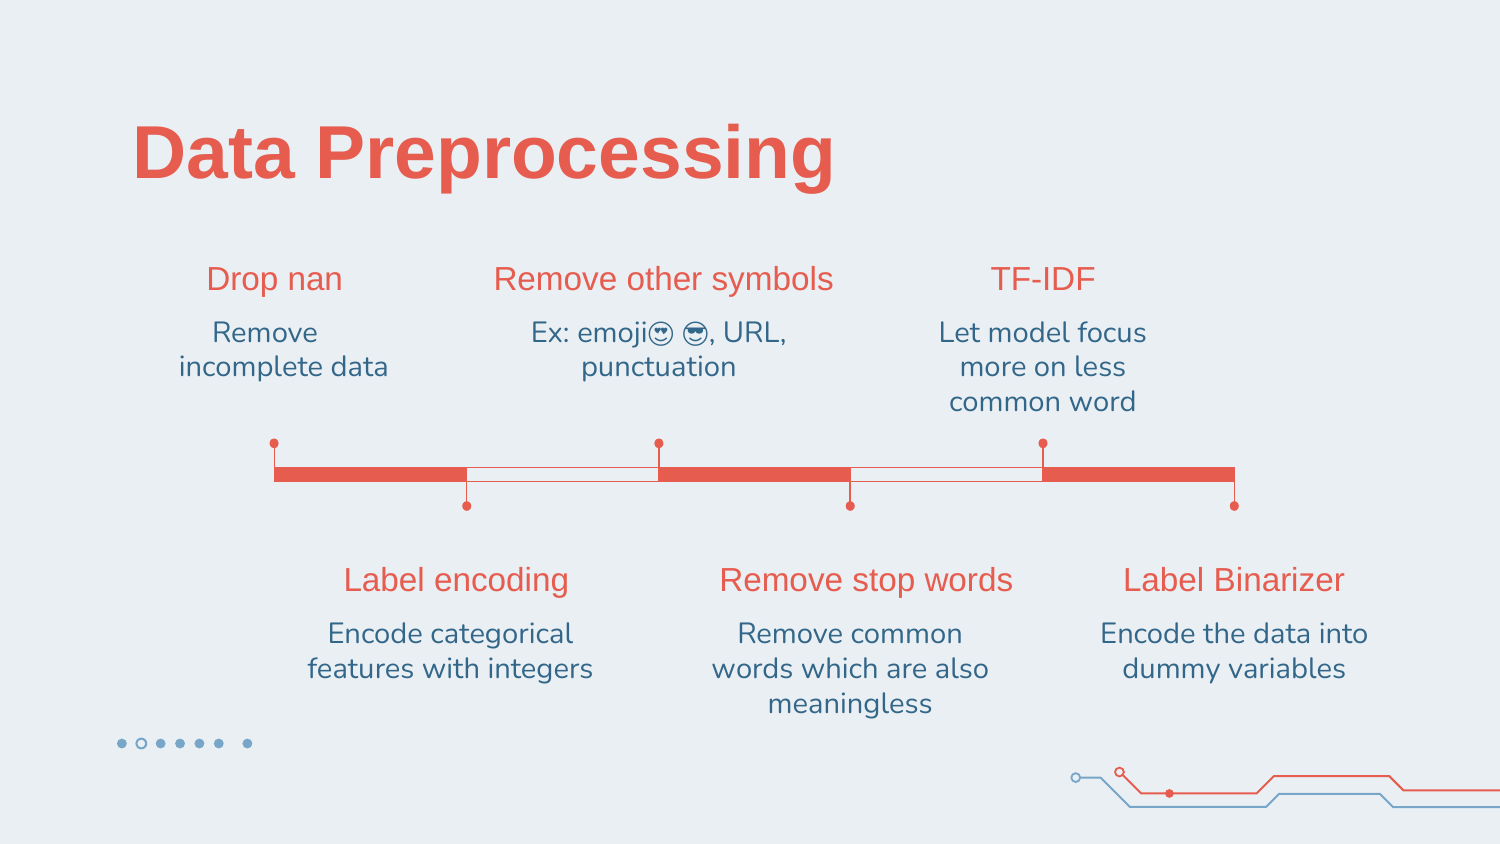

# Data Preprocessing
Drop nan

Remove other symbols
TF-IDF
Remove      incomplete data

Ex: emoji😍 😎, URL, punctuation

Let model focus more on less common word

Label encoding
Remove stop words
Label Binarizer
Remove common words which are also meaningless
Encode the data into dummy variables

Encode categorical features with integers